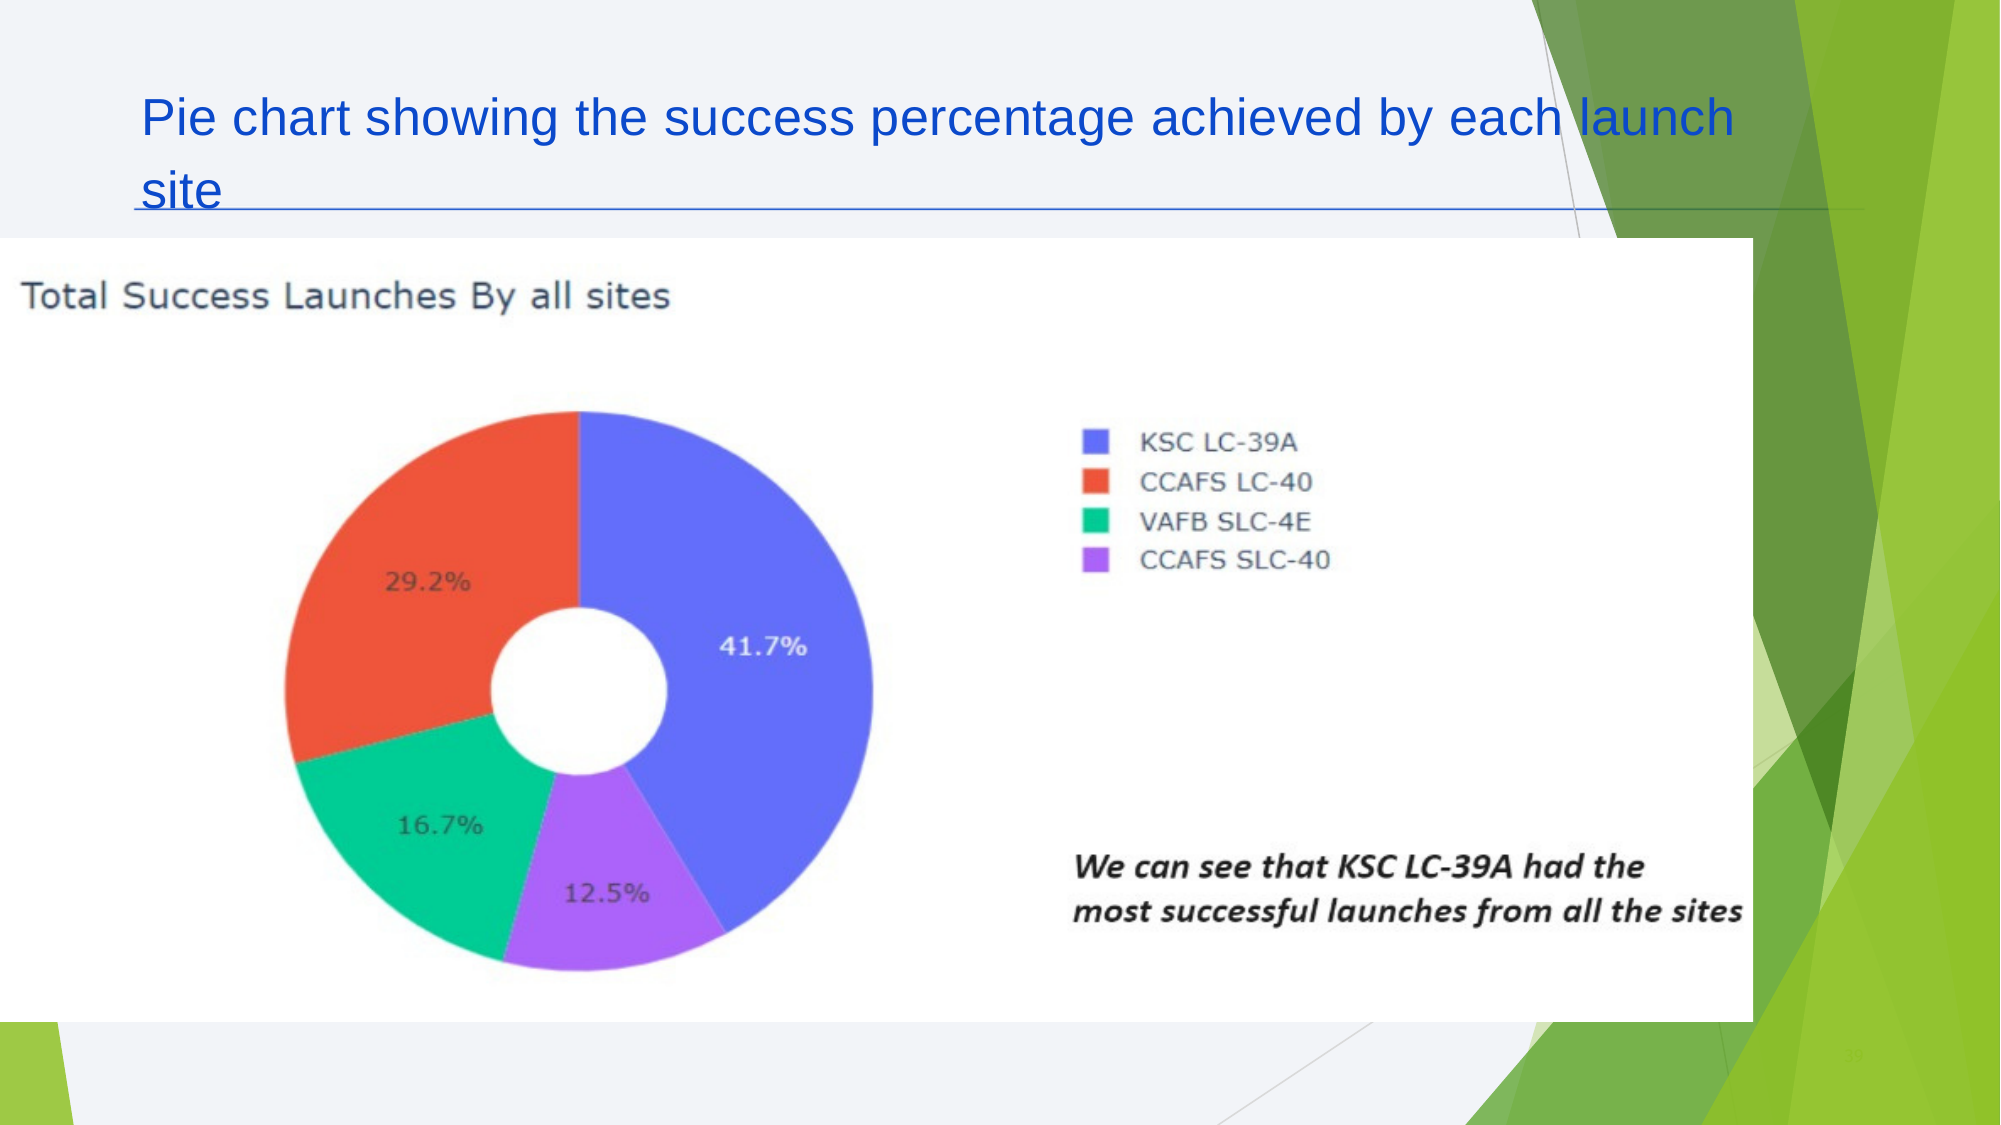

Pie chart showing the success percentage achieved by each launch site

39